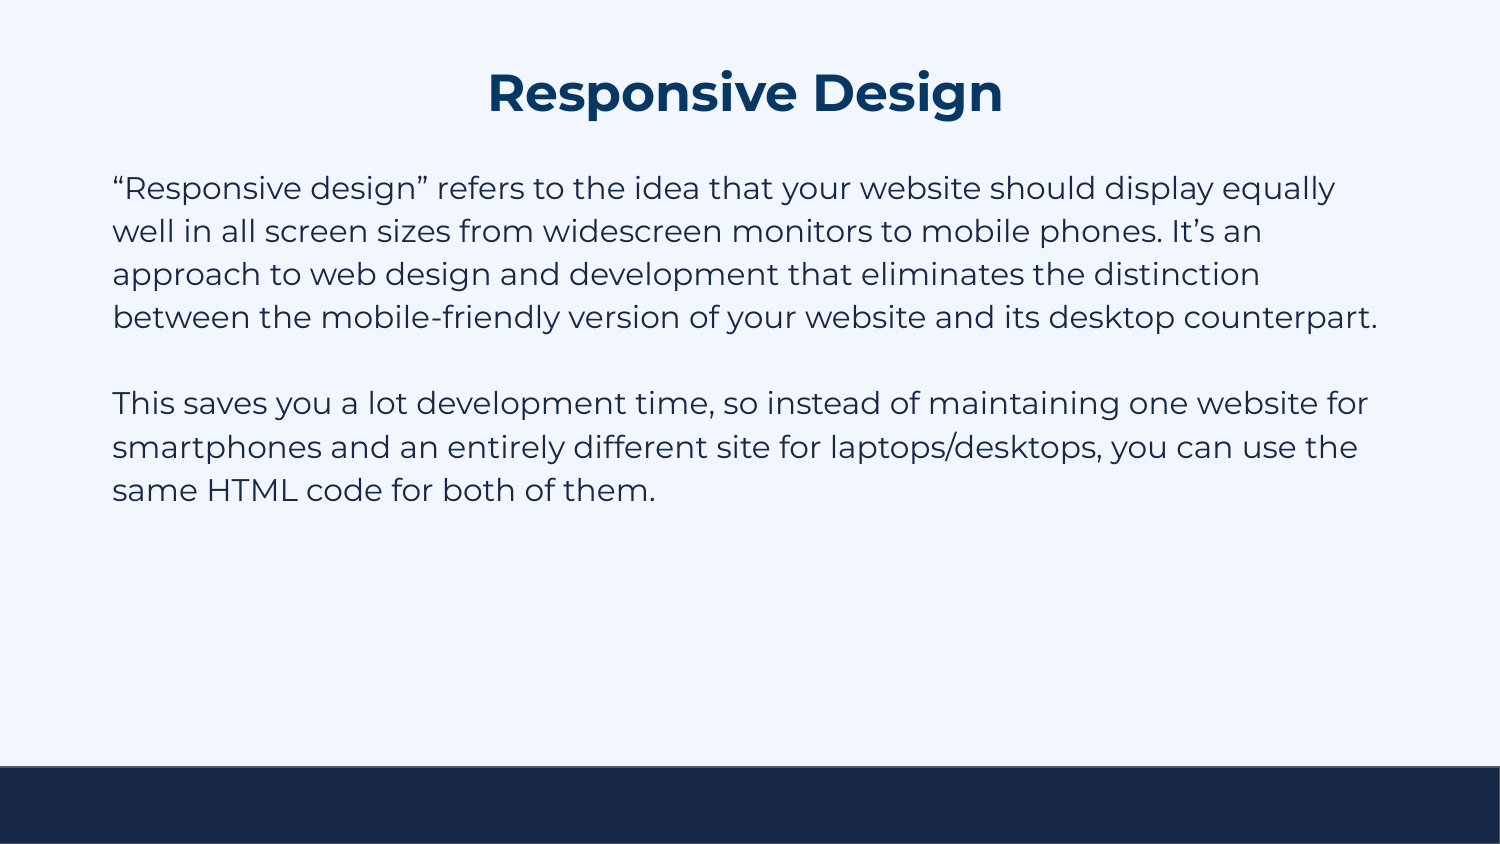

# Responsive Design
“Responsive design” refers to the idea that your website should display equally well in all screen sizes from widescreen monitors to mobile phones. It’s an approach to web design and development that eliminates the distinction between the mobile-friendly version of your website and its desktop counterpart.

This saves you a lot development time, so instead of maintaining one website for smartphones and an entirely different site for laptops/desktops, you can use the same HTML code for both of them.